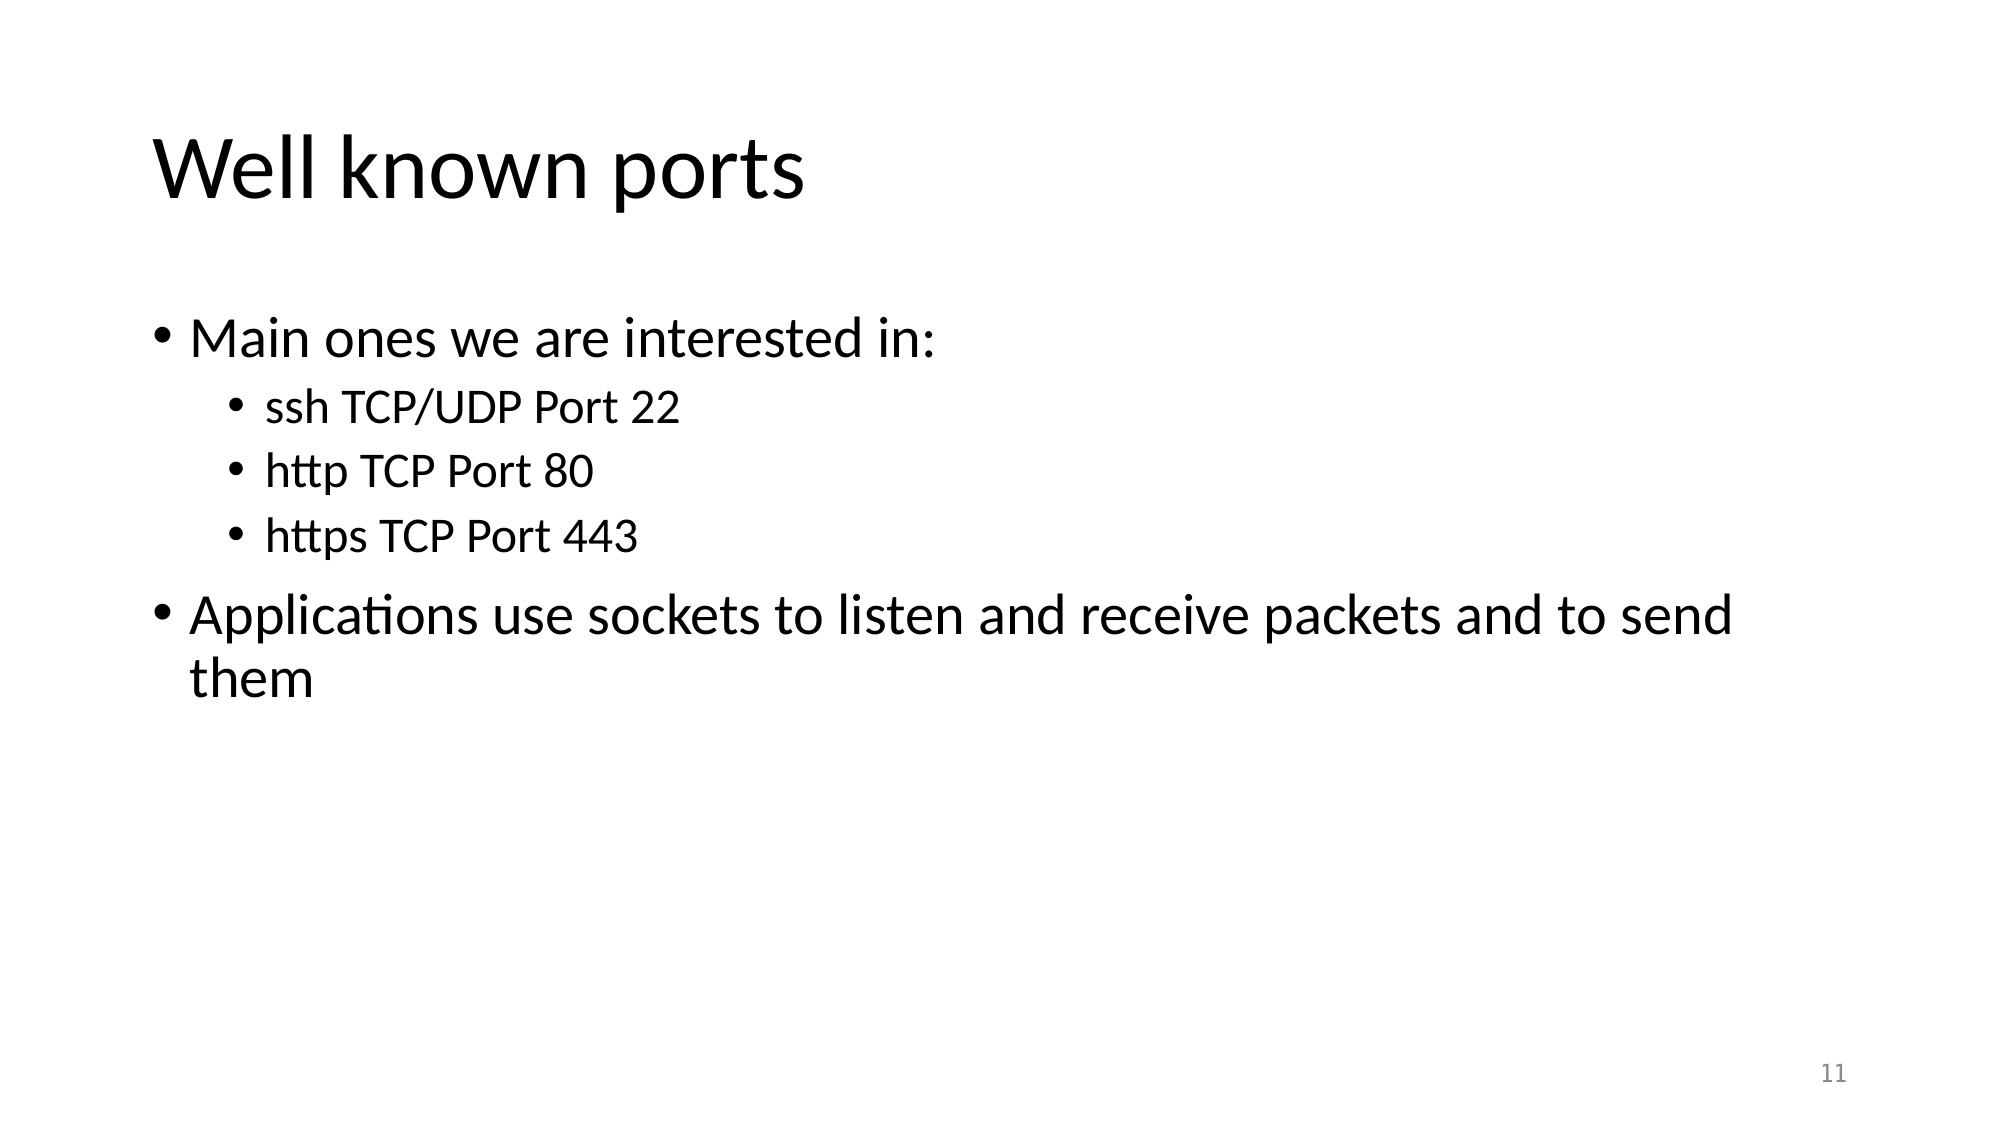

# Well known ports
Main ones we are interested in:
ssh TCP/UDP Port 22
http TCP Port 80
https TCP Port 443
Applications use sockets to listen and receive packets and to send them

11